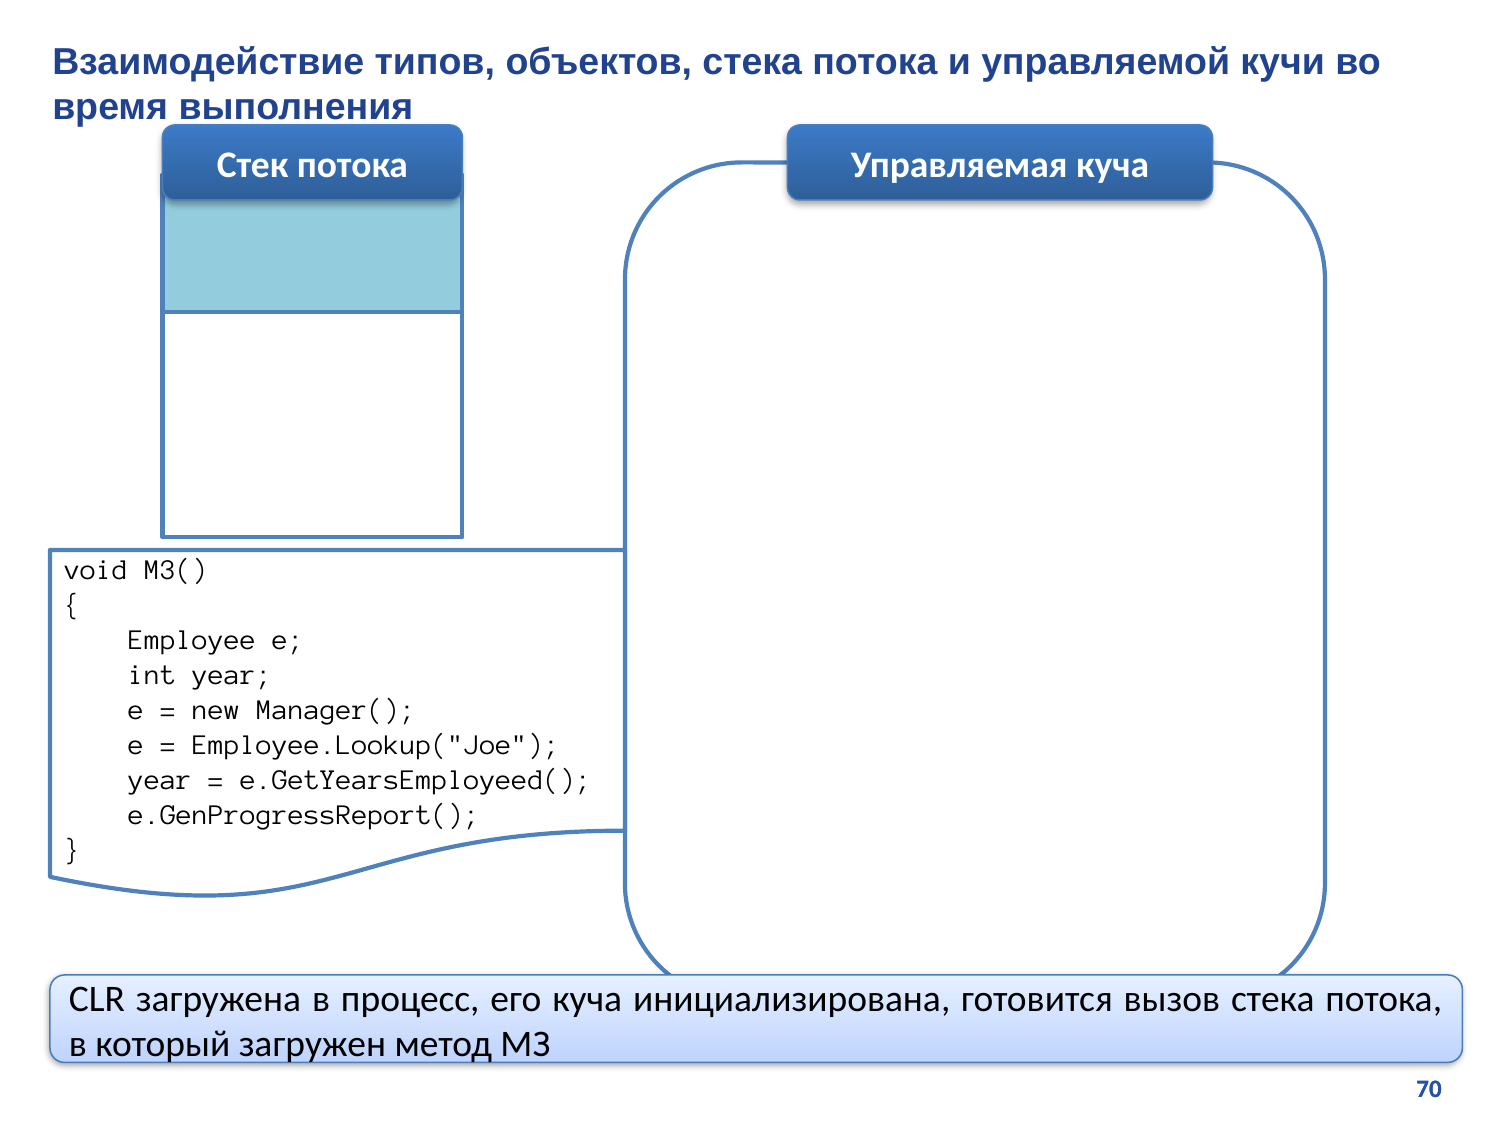

# Взаимодействие типов, объектов, стека потока и управляемой кучи во время выполнения
Стек потока
Управляемая куча

void M3()
{
    Employee e;
    int year;
    e = new Manager();
    e = Employee.Lookup("Joe");
    year = e.GetYearsEmployeed();
    e.GenProgressReport();
}
CLR загружена в процесс, его куча инициализирована, готовится вызов стека потока, в который загружен метод МЗ